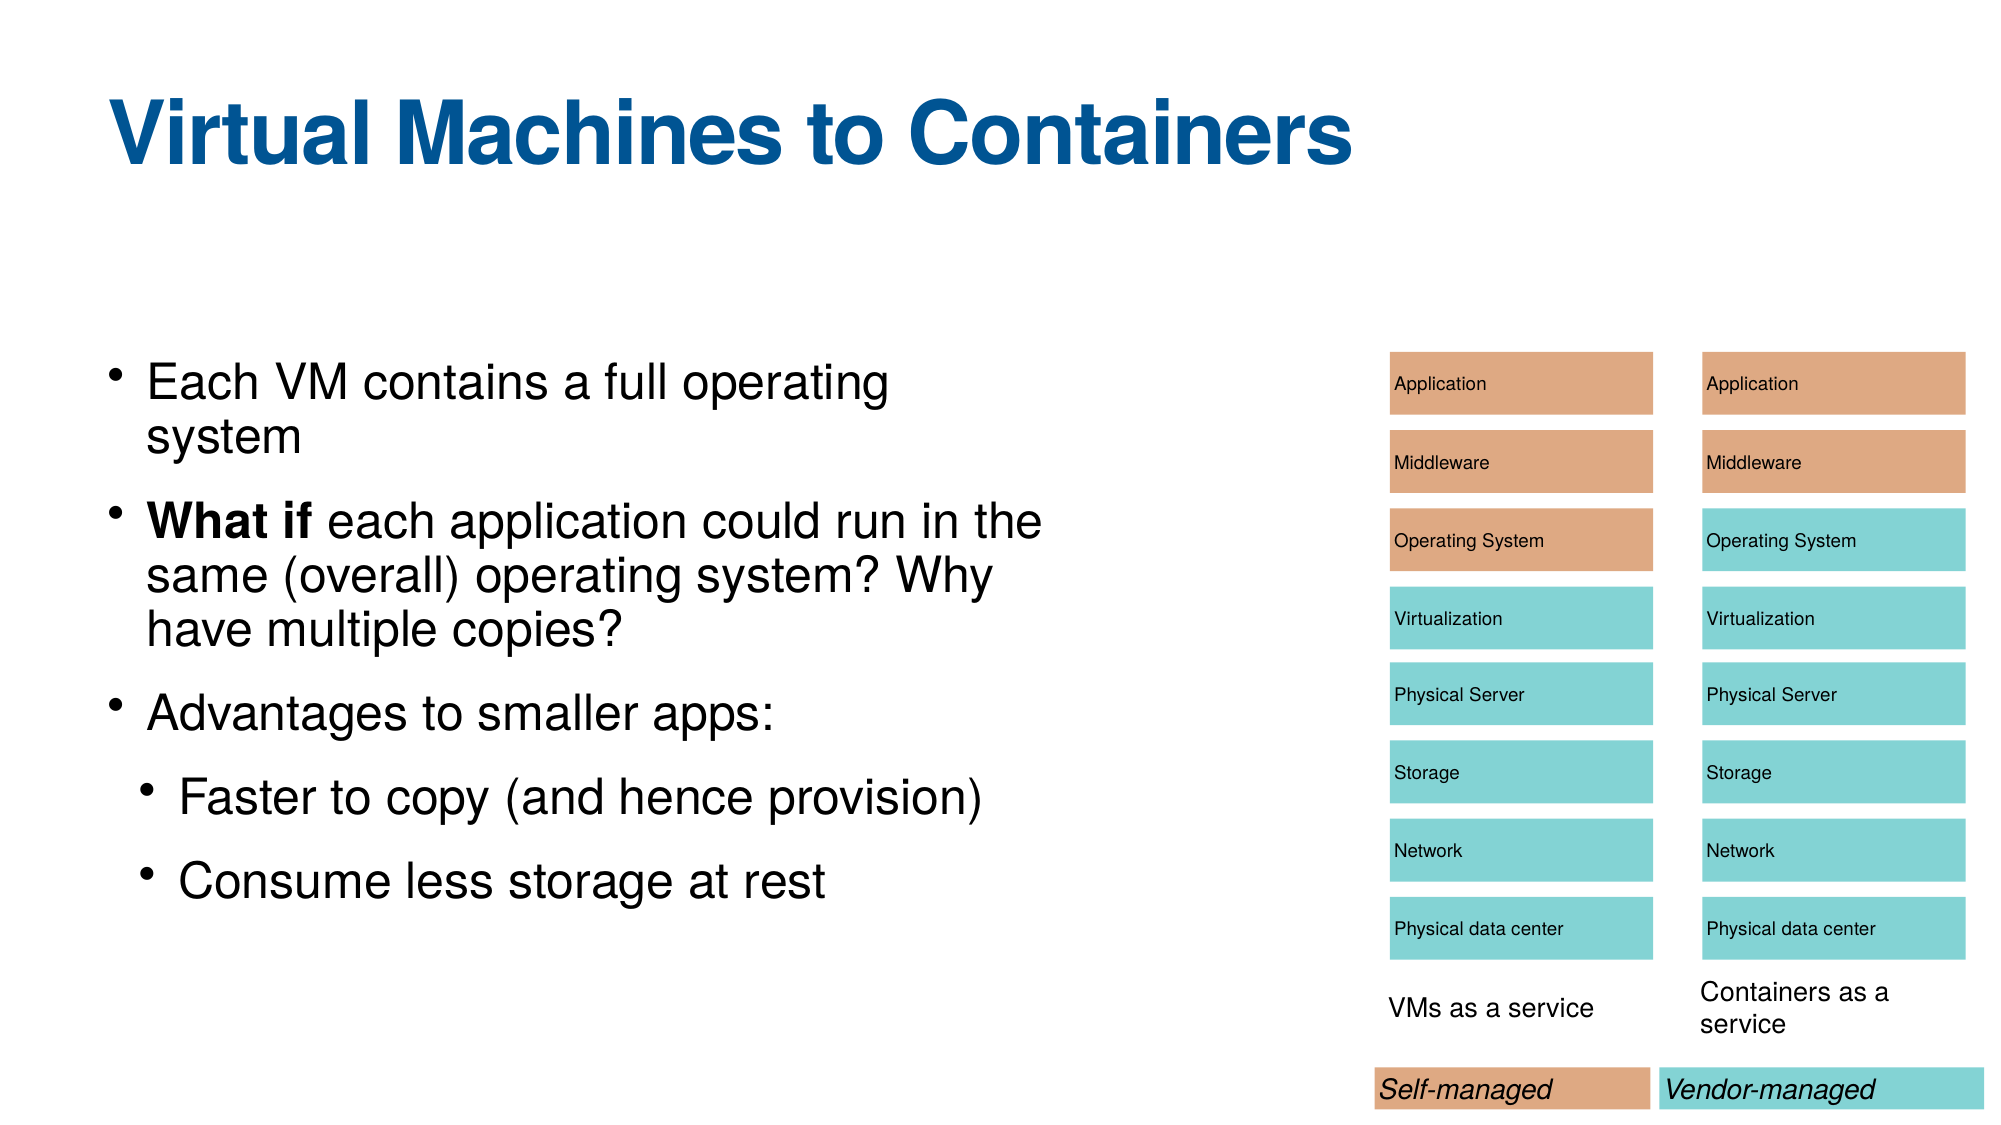

# Virtual Machines to Containers

Each VM contains a full operating system
What if each application could run in the same (overall) operating system? Why have multiple copies?
Advantages to smaller apps:
Faster to copy (and hence provision)
Consume less storage at rest
Application
Middleware
Operating System
Virtualization
Physical Server
Storage
Network
Physical data center
VMs as a service
Application
Middleware
Operating System
Virtualization
Physical Server
Storage
Network
Physical data center
Containers as a service
Self-managed
Vendor-managed